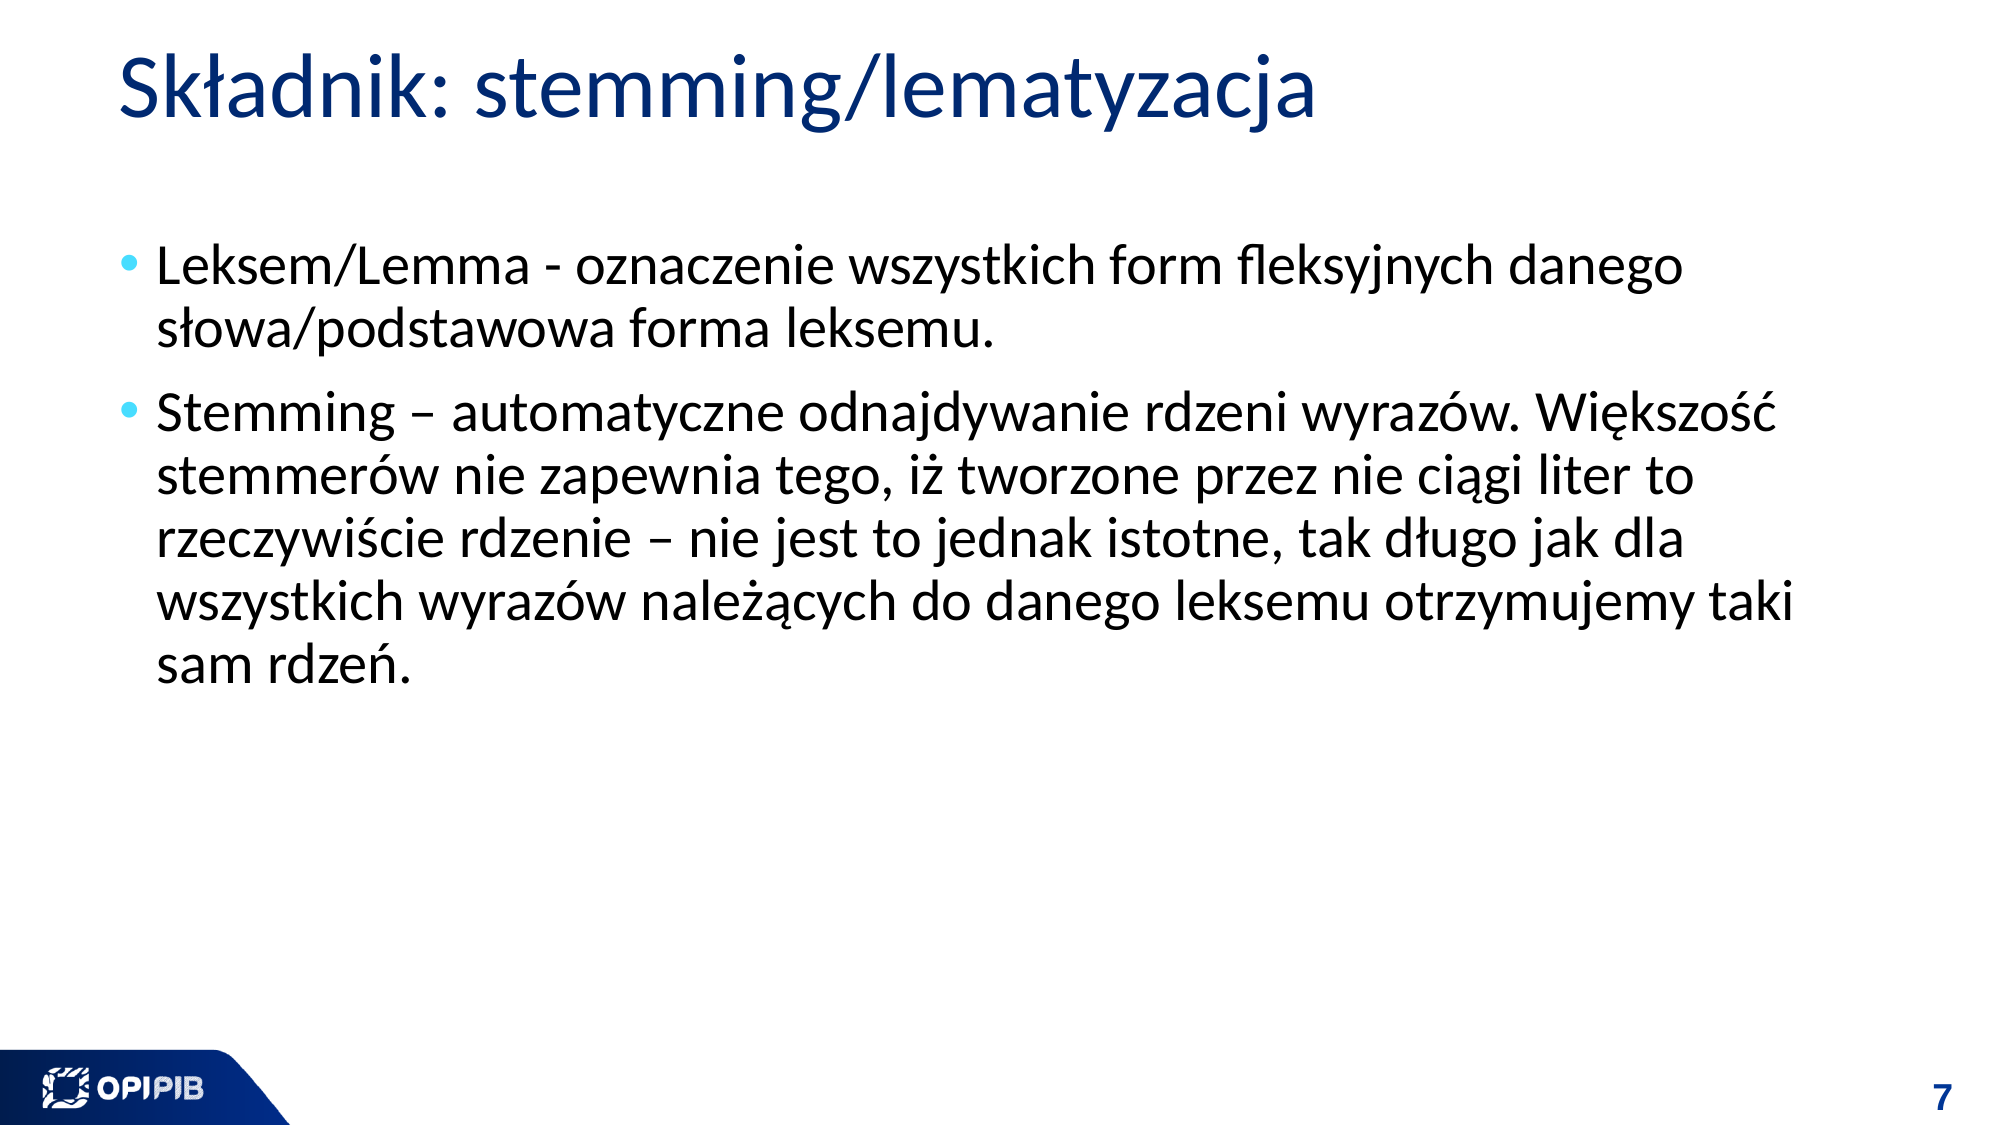

# Składnik: stemming/lematyzacja
Leksem/Lemma - oznaczenie wszystkich form fleksyjnych danego słowa/podstawowa forma leksemu.
Stemming – automatyczne odnajdywanie rdzeni wyrazów. Większość stemmerów nie zapewnia tego, iż tworzone przez nie ciągi liter to rzeczywiście rdzenie – nie jest to jednak istotne, tak długo jak dla wszystkich wyrazów należących do danego leksemu otrzymujemy taki sam rdzeń.

7